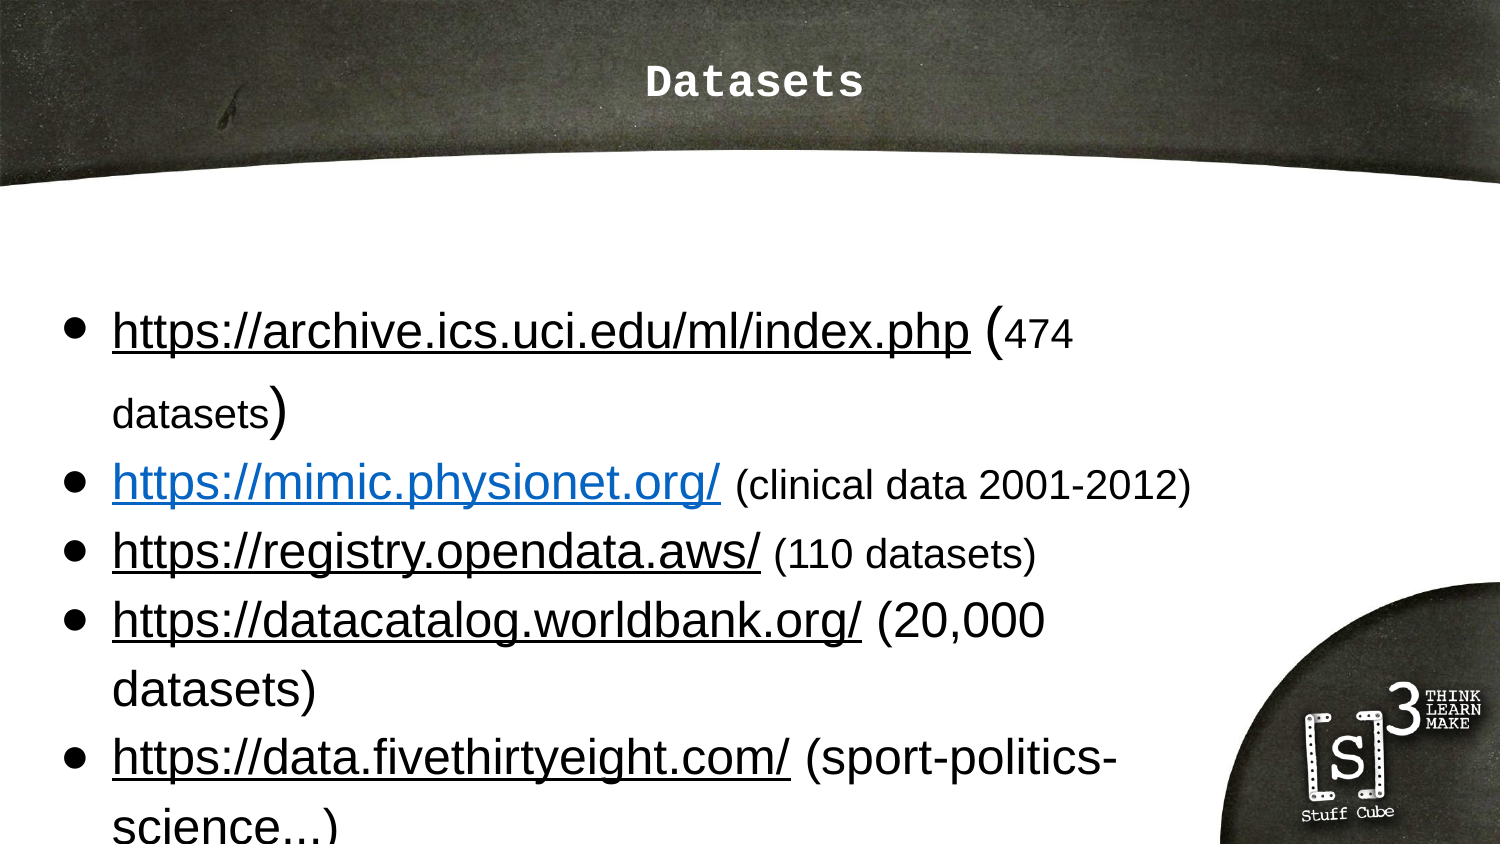

# Datasets

https://archive.ics.uci.edu/ml/index.php (474 datasets)
https://mimic.physionet.org/ (clinical data 2001-2012)
https://registry.opendata.aws/ (110 datasets)
https://datacatalog.worldbank.org/ (20,000 datasets)
https://data.fivethirtyeight.com/ (sport-politics-science...)
...